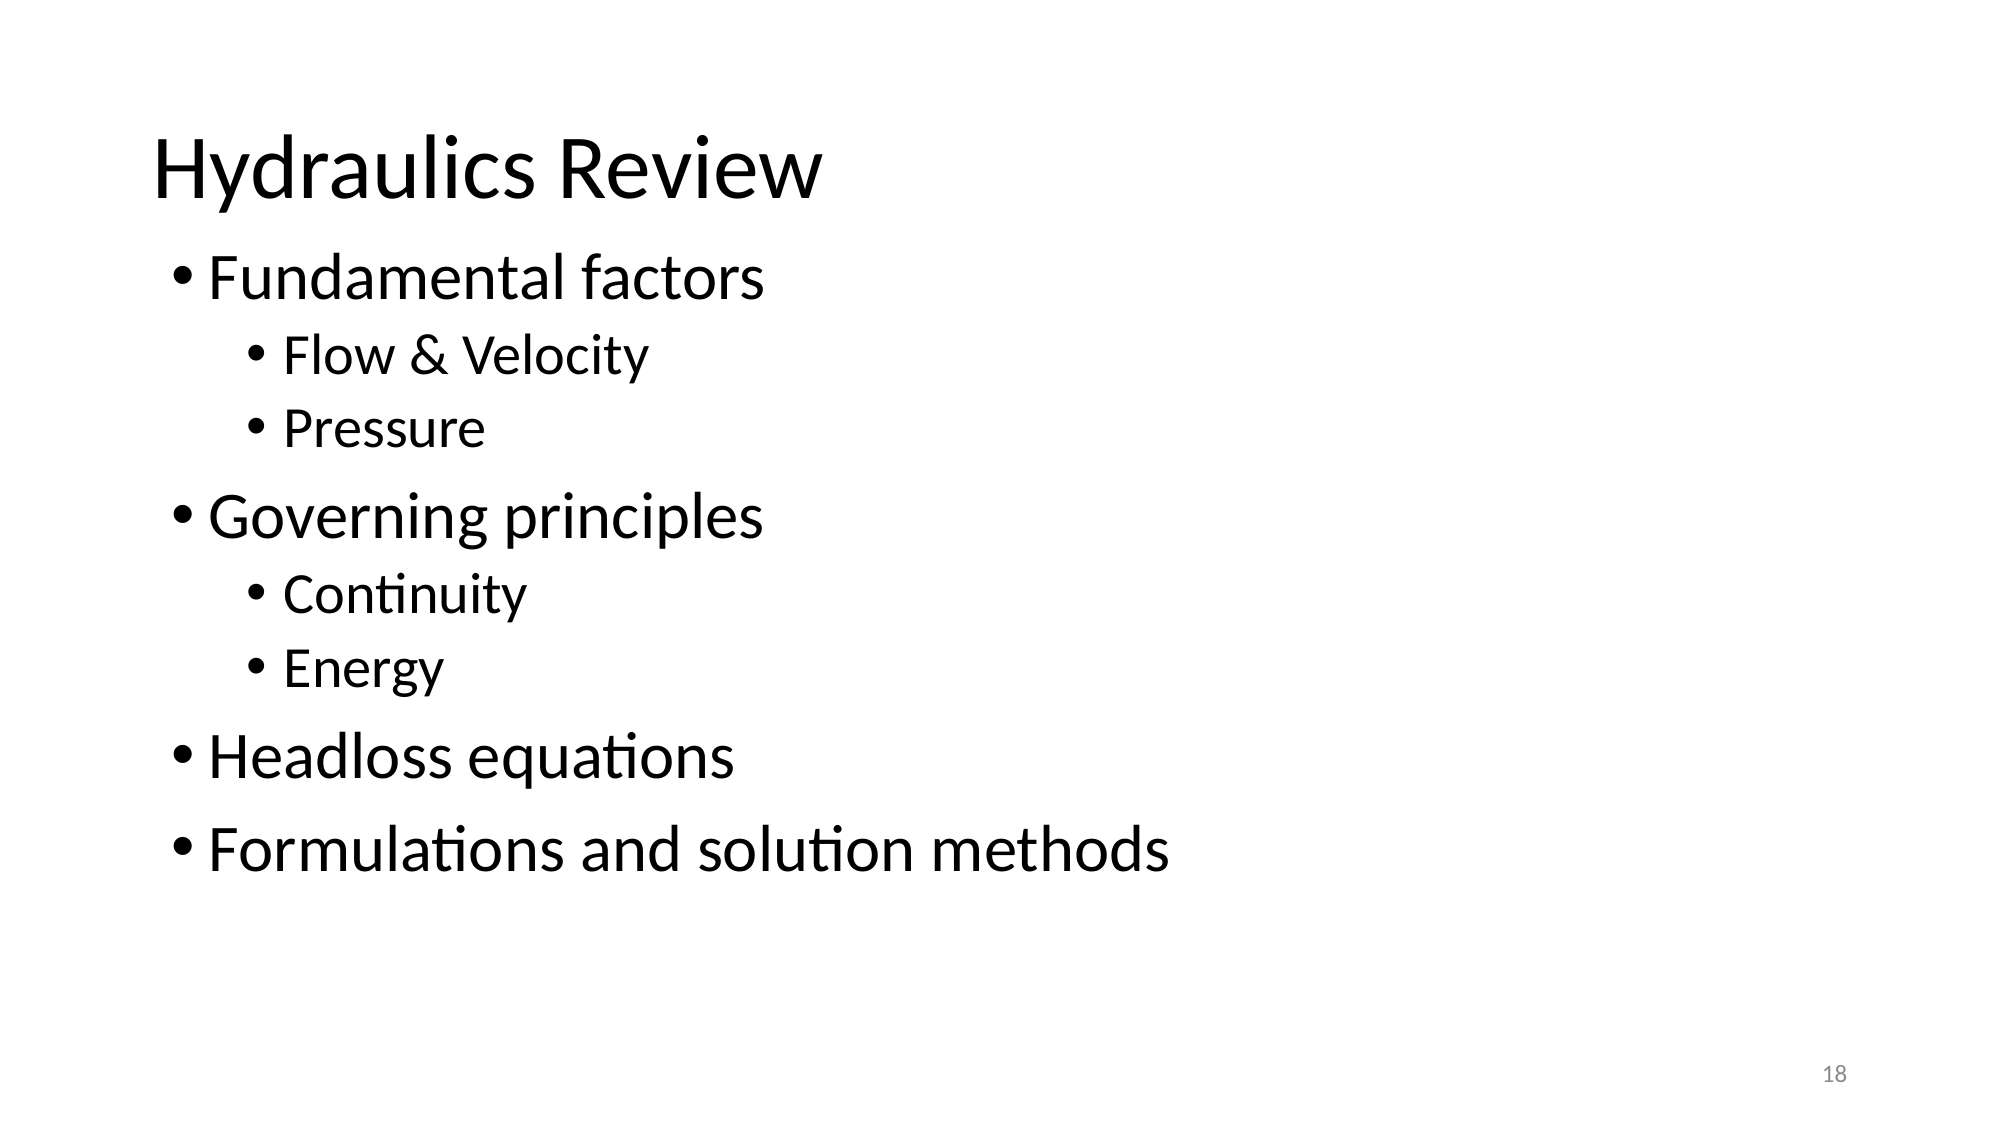

# Hydraulics Review
Fundamental factors
Flow & Velocity
Pressure
Governing principles
Continuity
Energy
Headloss equations
Formulations and solution methods
18